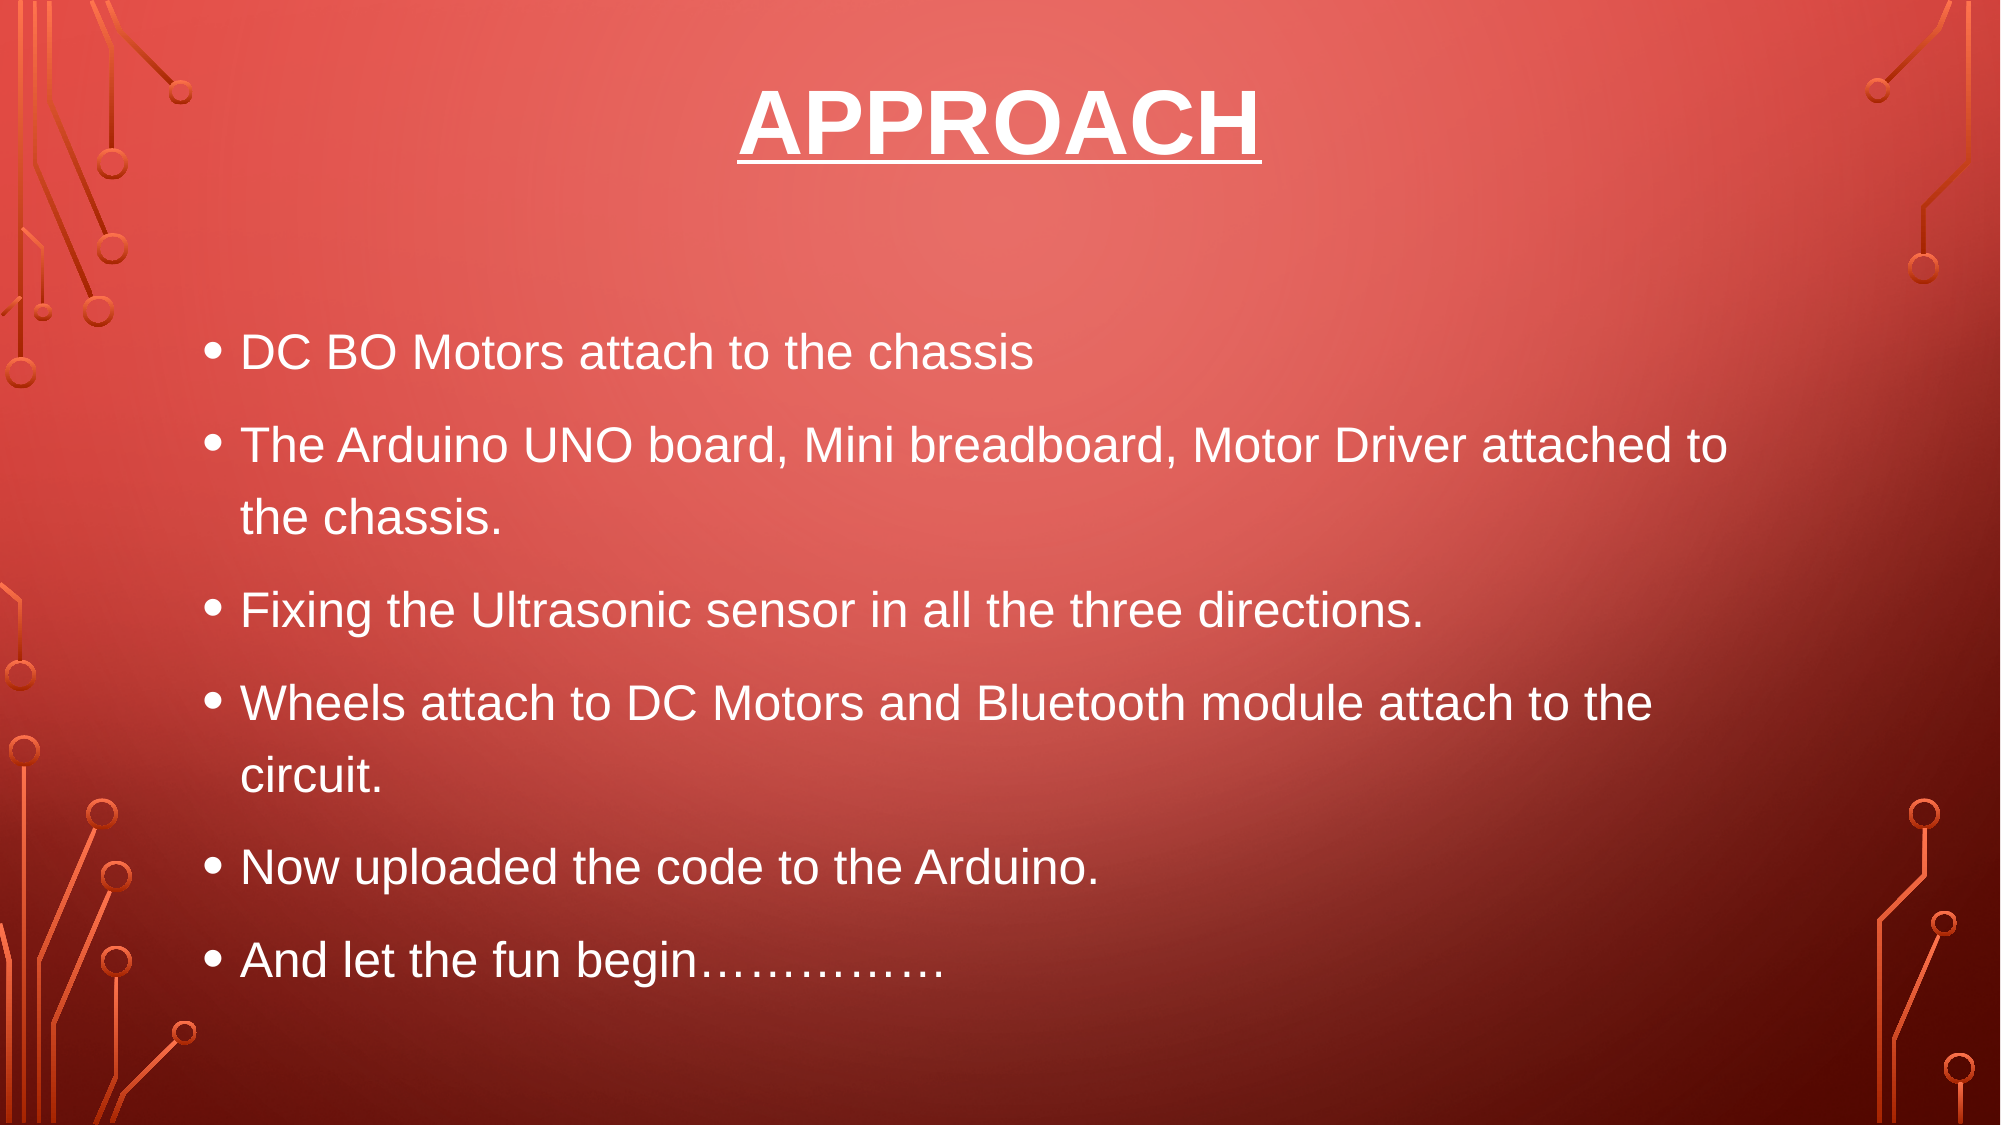

# approach
DC BO Motors attach to the chassis
The Arduino UNO board, Mini breadboard, Motor Driver attached to the chassis.
Fixing the Ultrasonic sensor in all the three directions.
Wheels attach to DC Motors and Bluetooth module attach to the circuit.
Now uploaded the code to the Arduino.
And let the fun begin……………